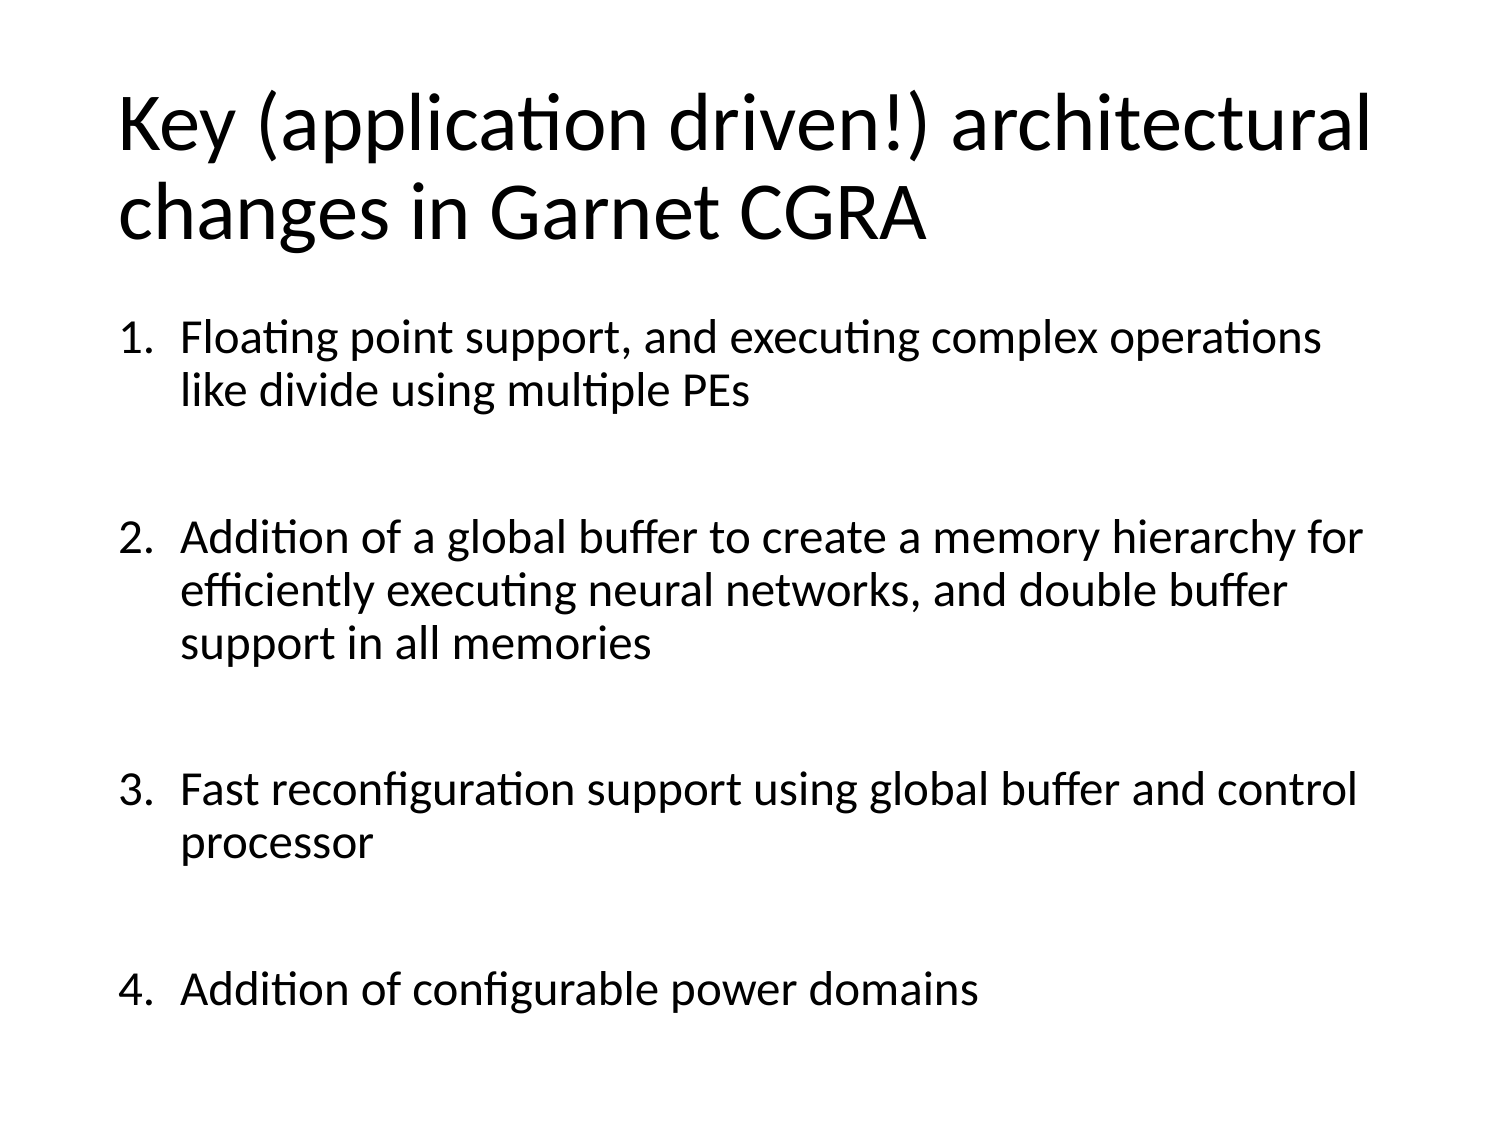

# Key (application driven!) architectural changes in Garnet CGRA
Floating point support, and executing complex operations like divide using multiple PEs

Addition of a global buffer to create a memory hierarchy for efficiently executing neural networks, and double buffer support in all memories

Fast reconfiguration support using global buffer and control processor

Addition of configurable power domains